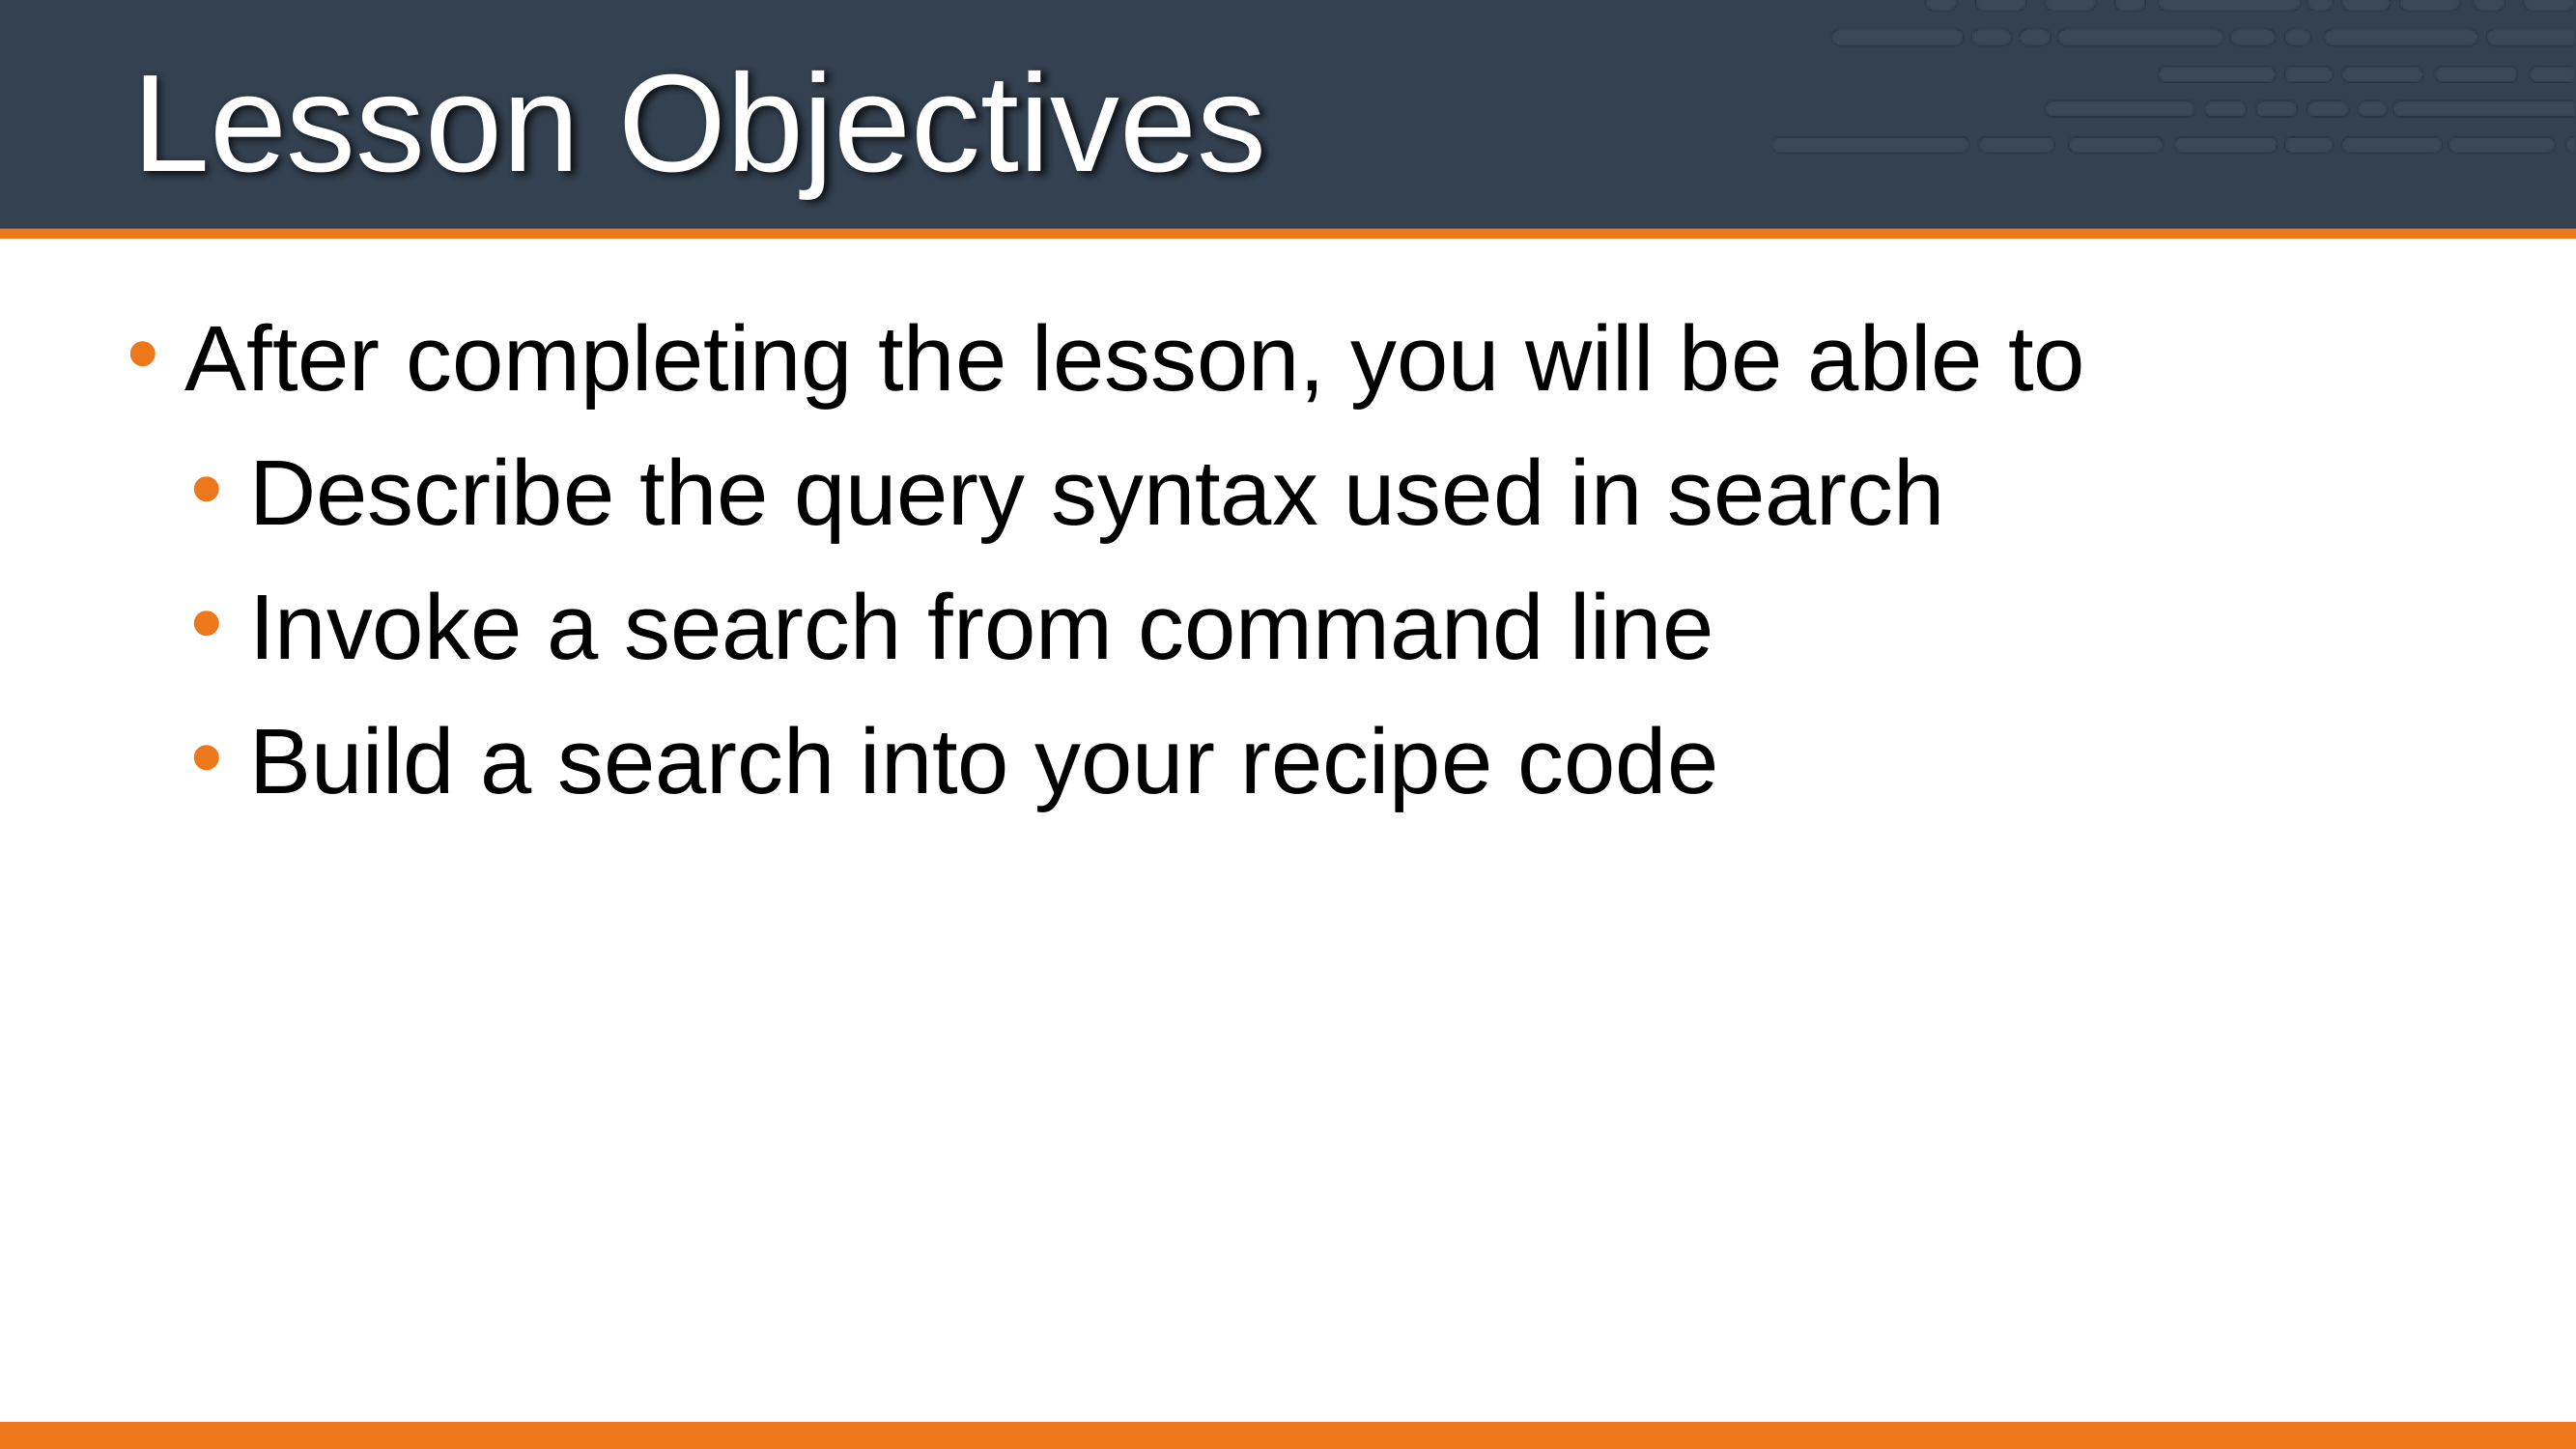

# Lesson Objectives
After completing the lesson, you will be able to
Describe the query syntax used in search
Invoke a search from command line
Build a search into your recipe code